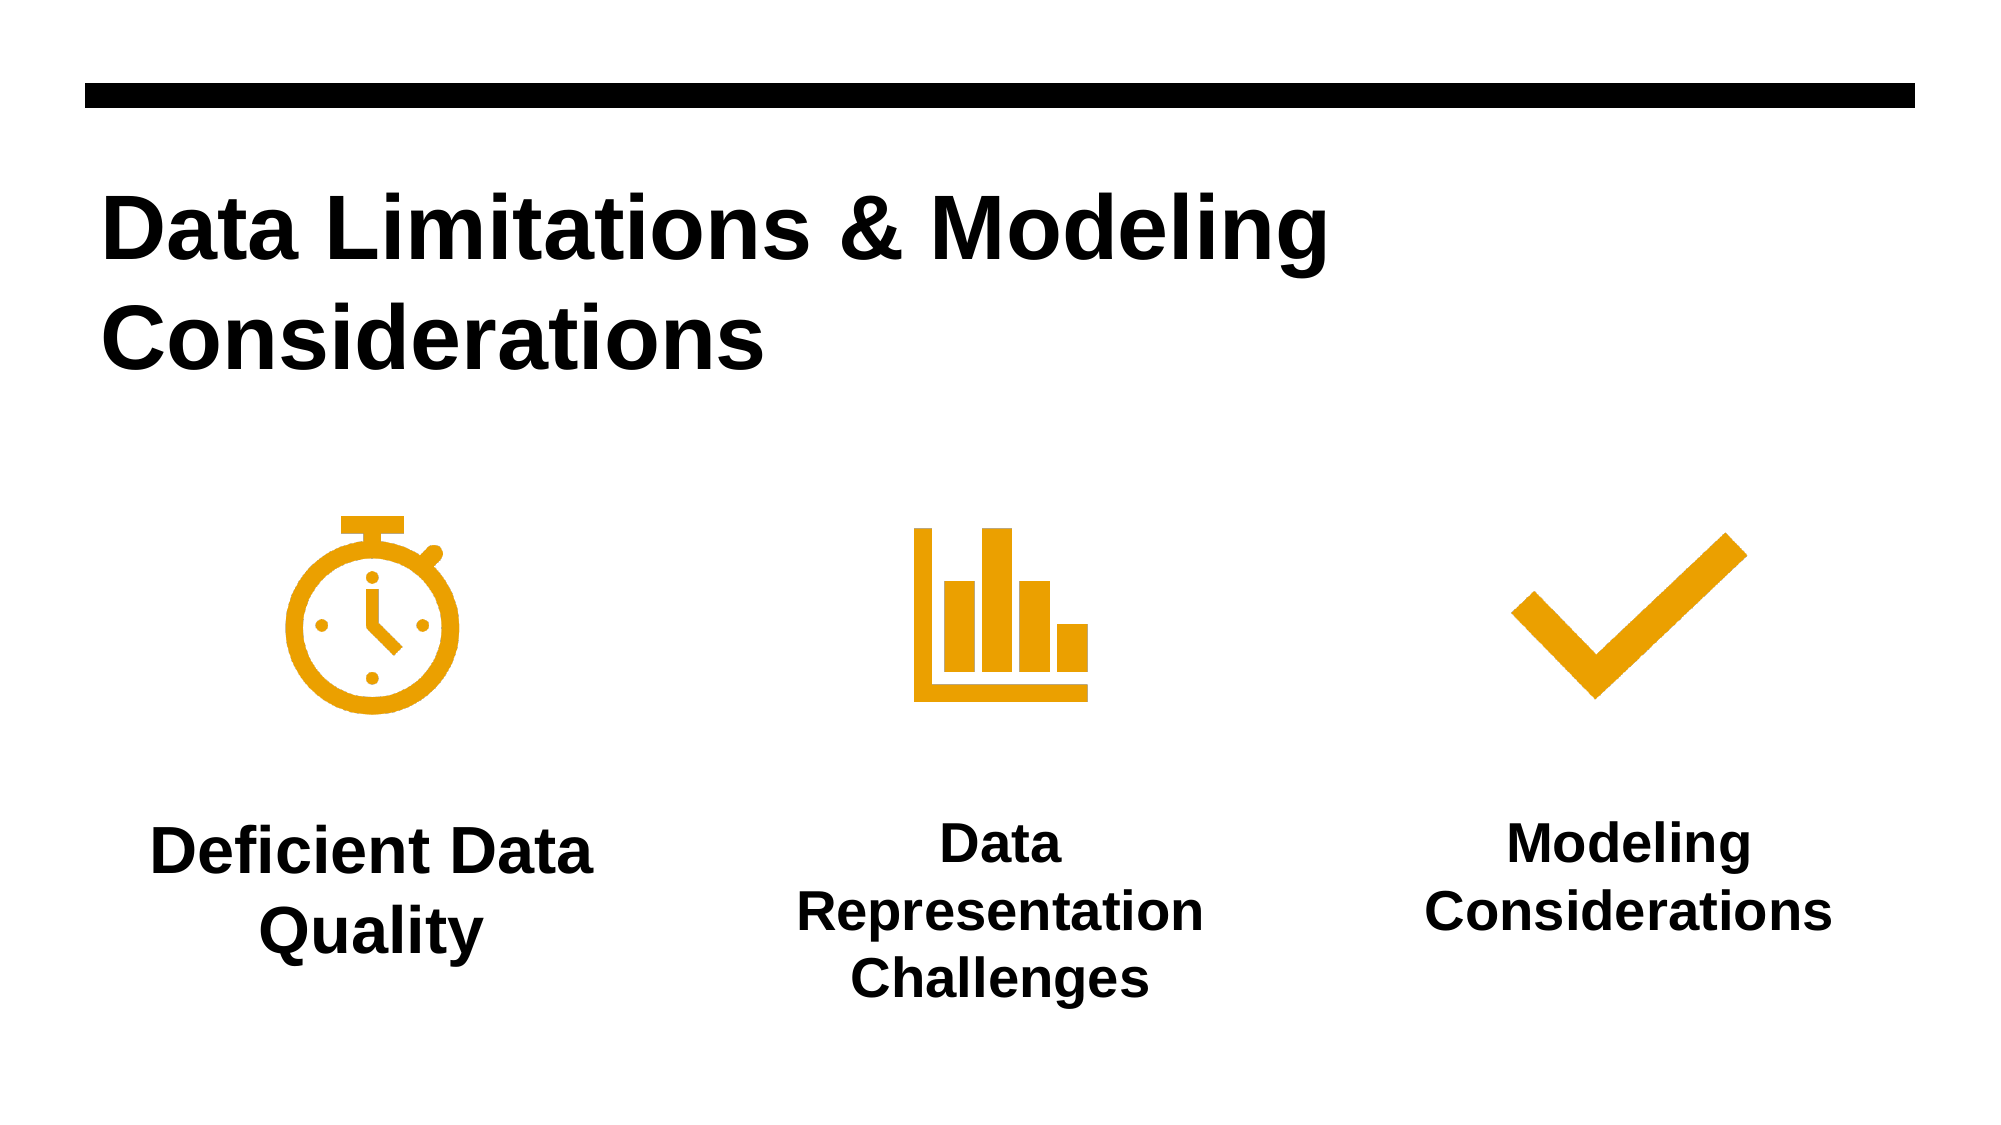

# Data Limitations & Modeling Considerations
Deficient Data Quality
Data Representation Challenges
Modeling Considerations